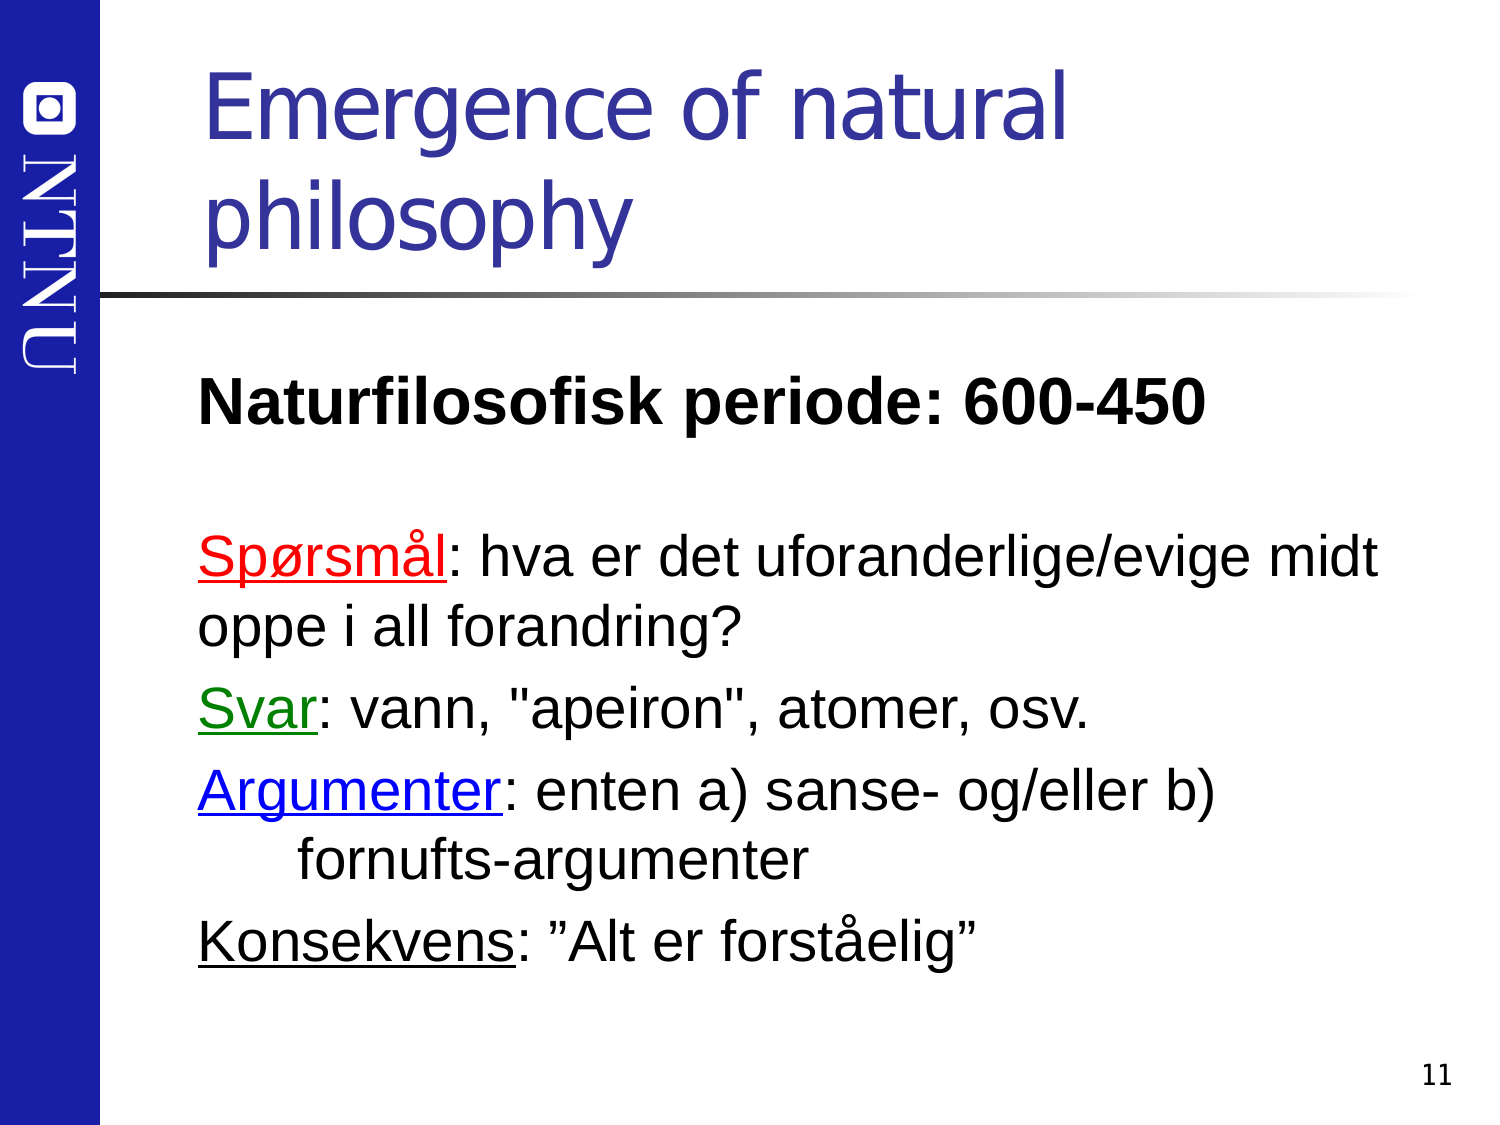

# Emergence of natural philosophy
Naturfilosofisk periode: 600-450

Spørsmål: hva er det uforanderlige/evige midt oppe i all forandring?
Svar: vann, "apeiron", atomer, osv.
Argumenter: enten a) sanse- og/eller b) fornufts-argumenter
Konsekvens: ”Alt er forståelig”
11